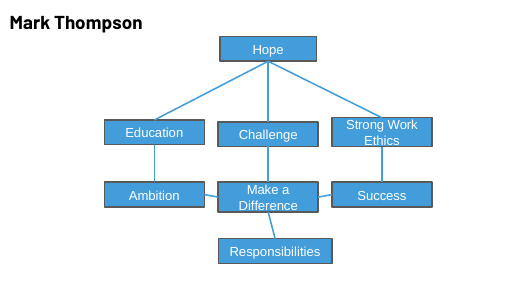

Mark Thompson
Hope
Strong Work Ethics
Education
Challenge
Make a Difference
Success
Ambition
Responsibilities